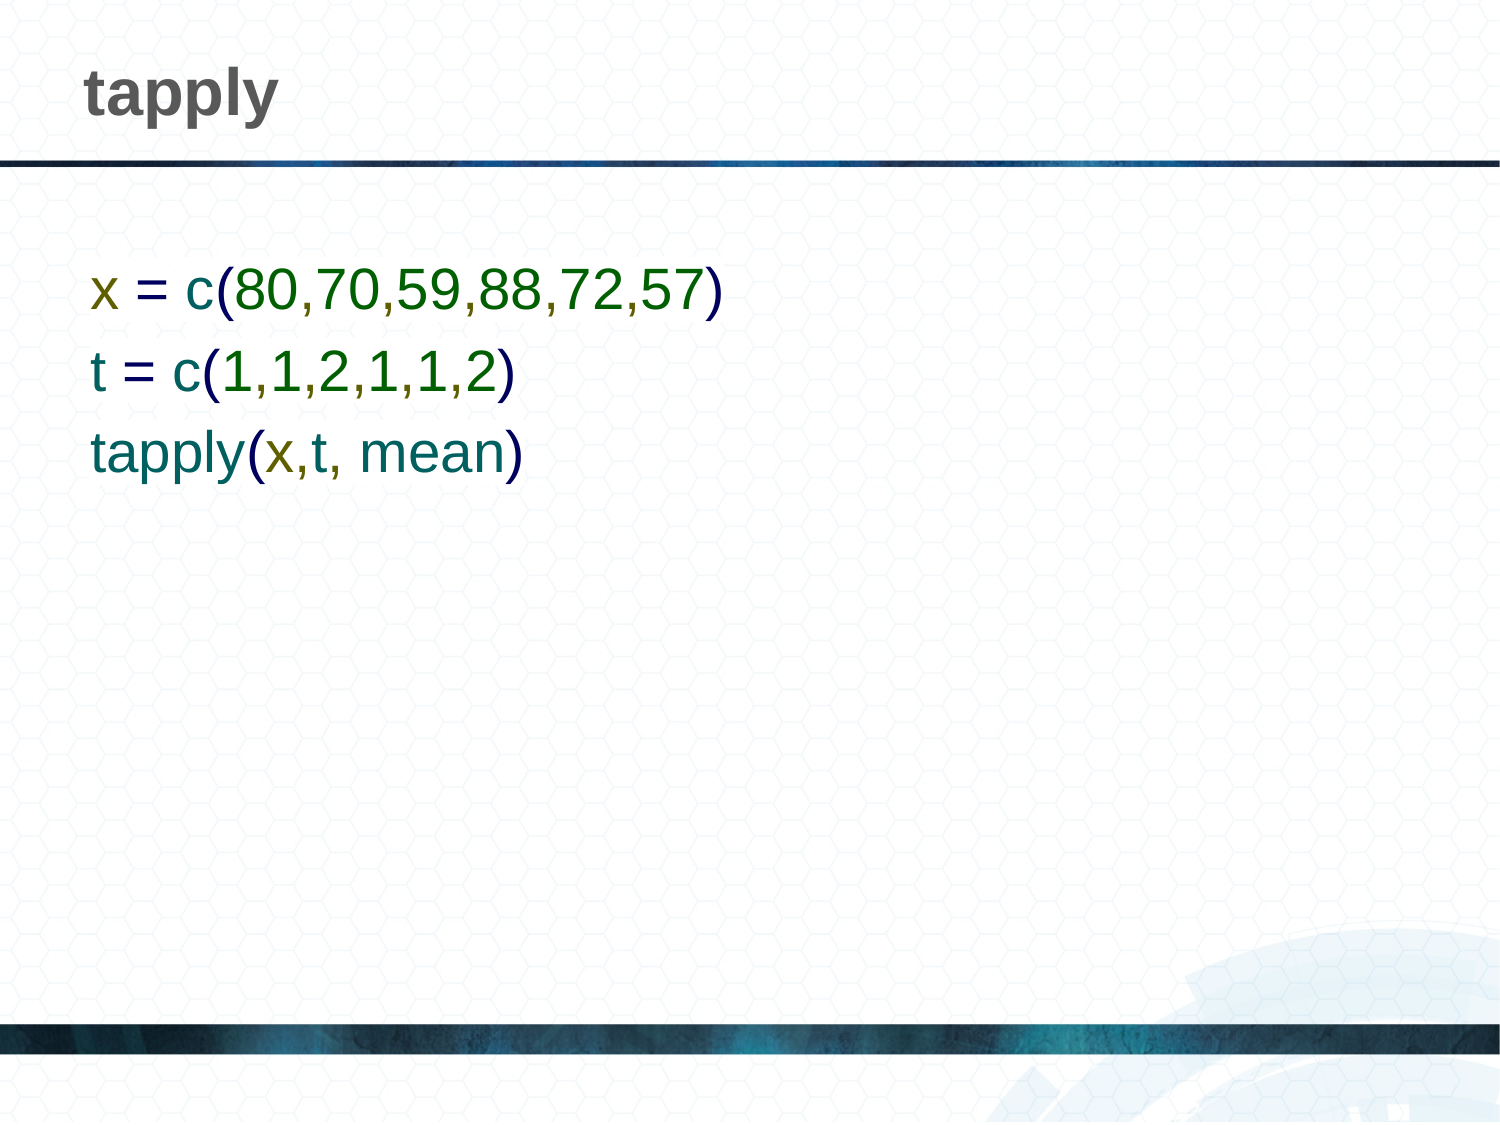

# tapply
x = c(80,70,59,88,72,57)
t = c(1,1,2,1,1,2)
tapply(x,t, mean)